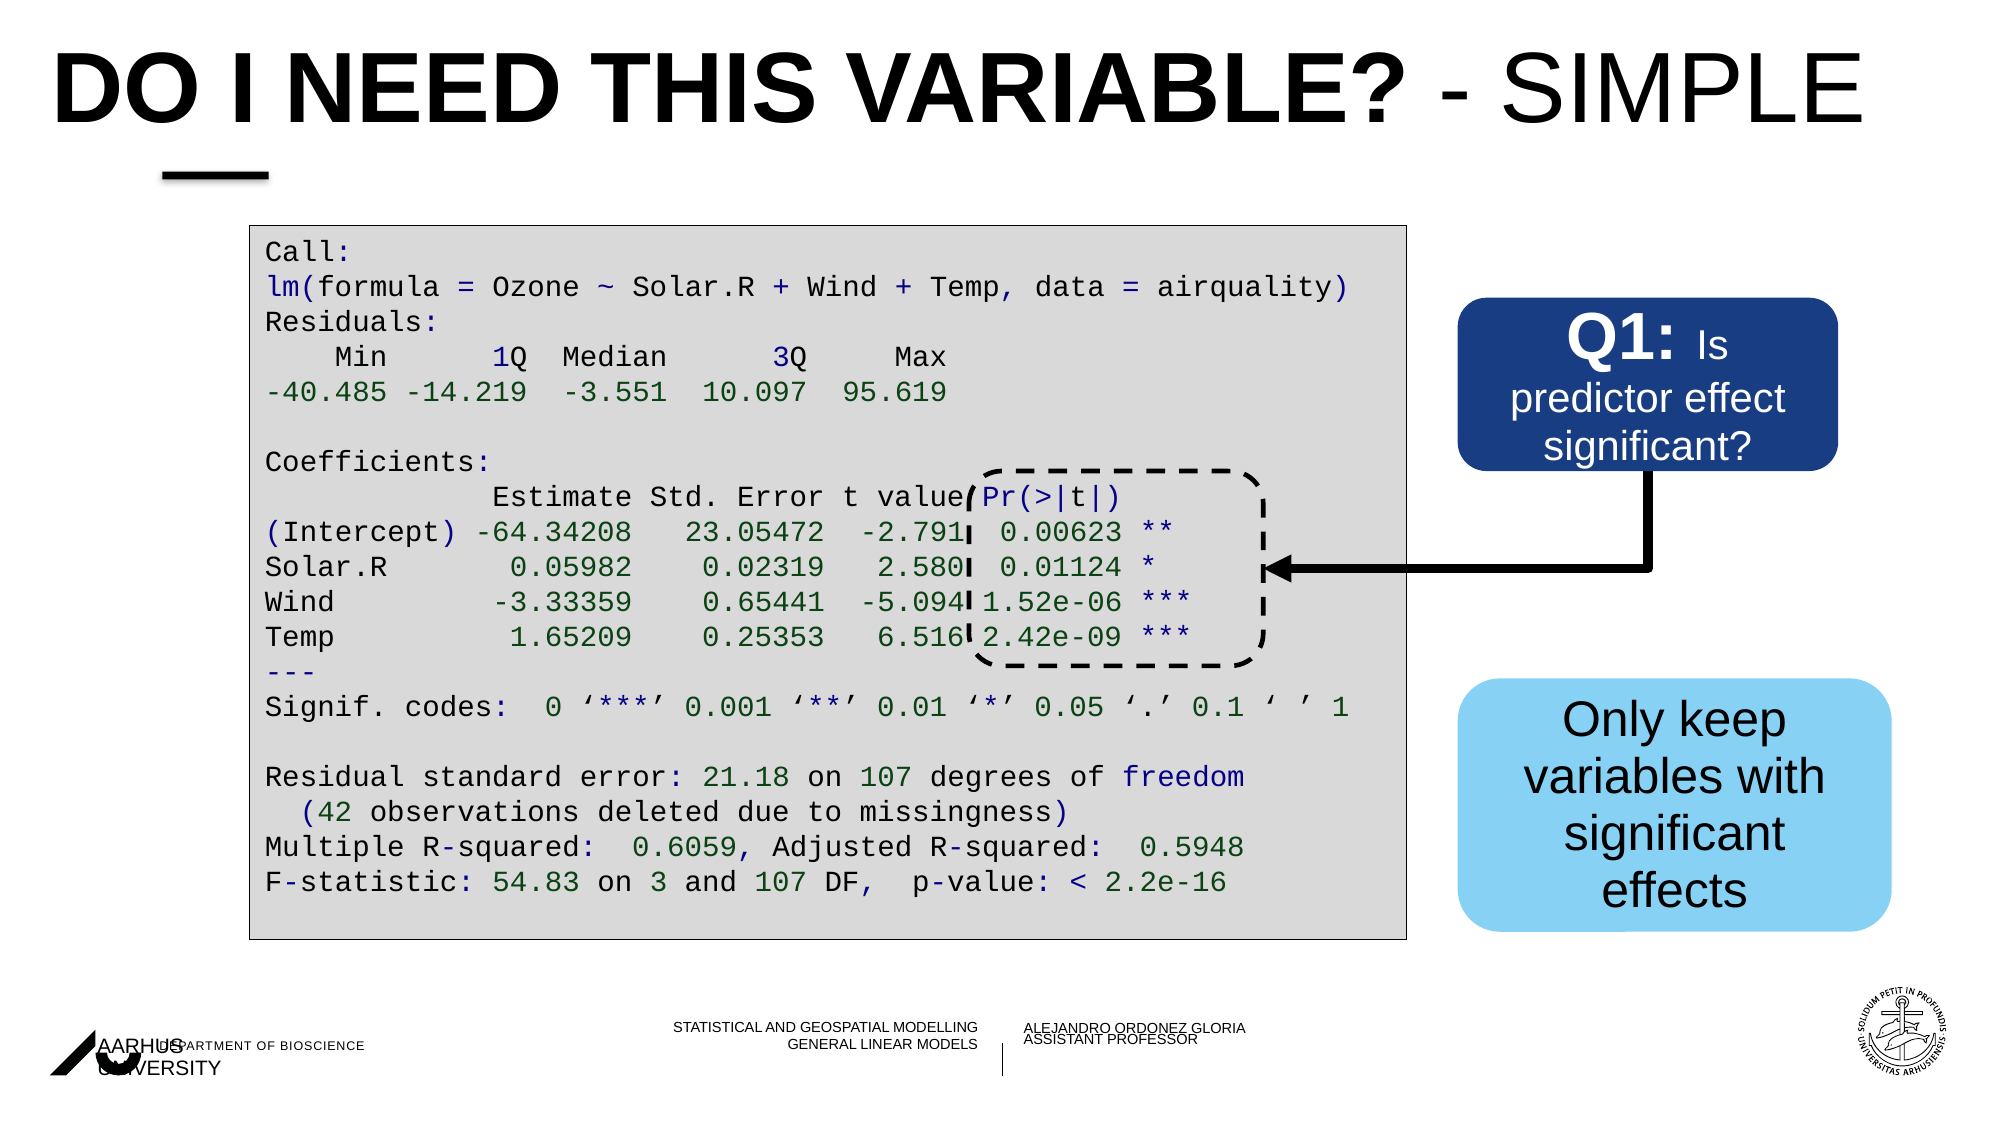

# DO I NEED this VARIABLE? - Simple
Call:
lm(formula = Ozone ~ Solar.R + Wind + Temp, data = airquality)
Residuals:
    Min      1Q  Median      3Q     Max
-40.485 -14.219  -3.551  10.097  95.619

Coefficients:
             Estimate Std. Error t value Pr(>|t|)
(Intercept) -64.34208   23.05472  -2.791  0.00623 **
Solar.R       0.05982    0.02319   2.580  0.01124 *
Wind         -3.33359    0.65441  -5.094 1.52e-06 ***
Temp          1.65209    0.25353   6.516 2.42e-09 ***
---
Signif. codes:  0 ‘***’ 0.001 ‘**’ 0.01 ‘*’ 0.05 ‘.’ 0.1 ‘ ’ 1
Residual standard error: 21.18 on 107 degrees of freedom
  (42 observations deleted due to missingness)
Multiple R-squared:  0.6059, Adjusted R-squared:  0.5948
F-statistic: 54.83 on 3 and 107 DF,  p-value: < 2.2e-16

Q1: Is predictor effect significant?

Only keep variables with significant effects